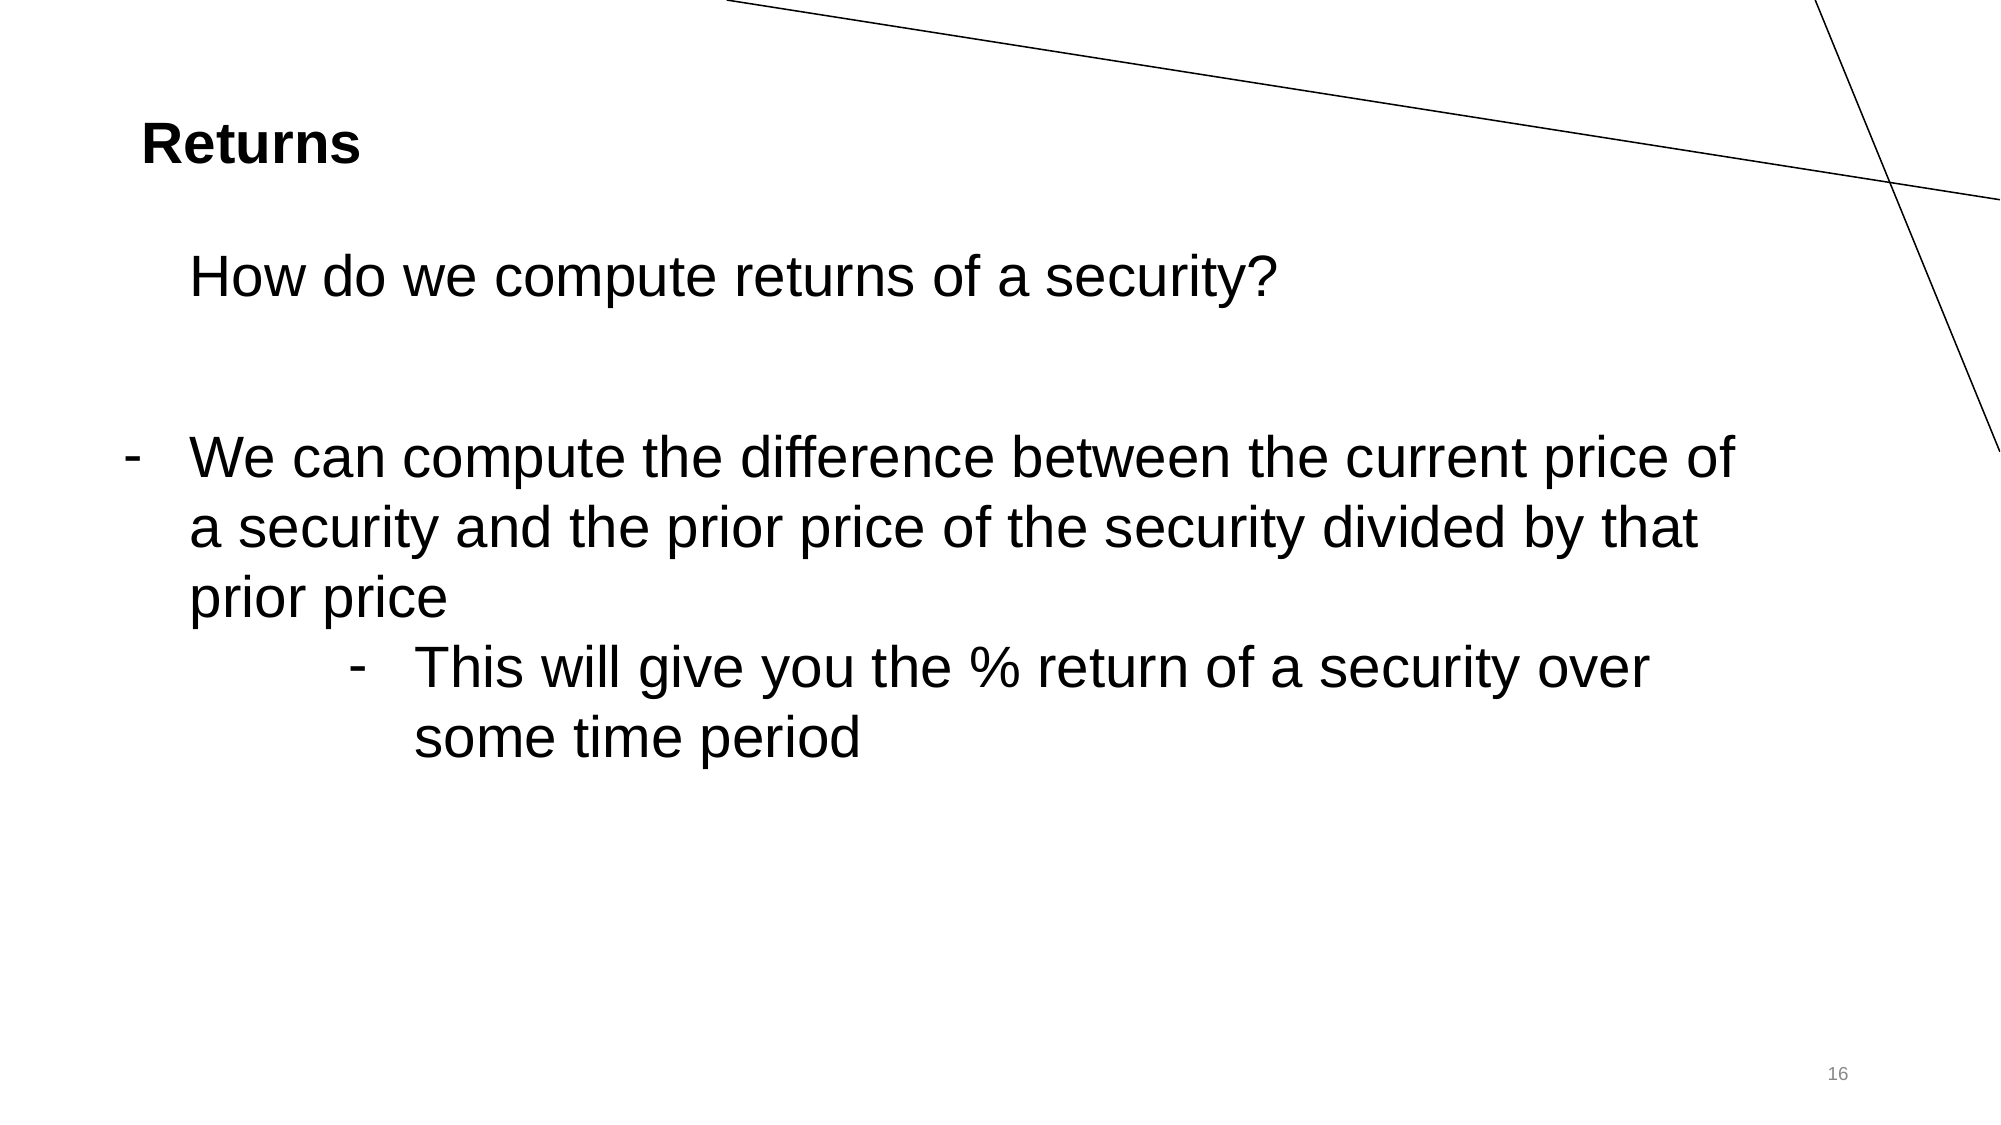

# Returns
How do we compute returns of a security?

We can compute the difference between the current price of a security and the prior price of the security divided by that prior price
This will give you the % return of a security over some time period

16